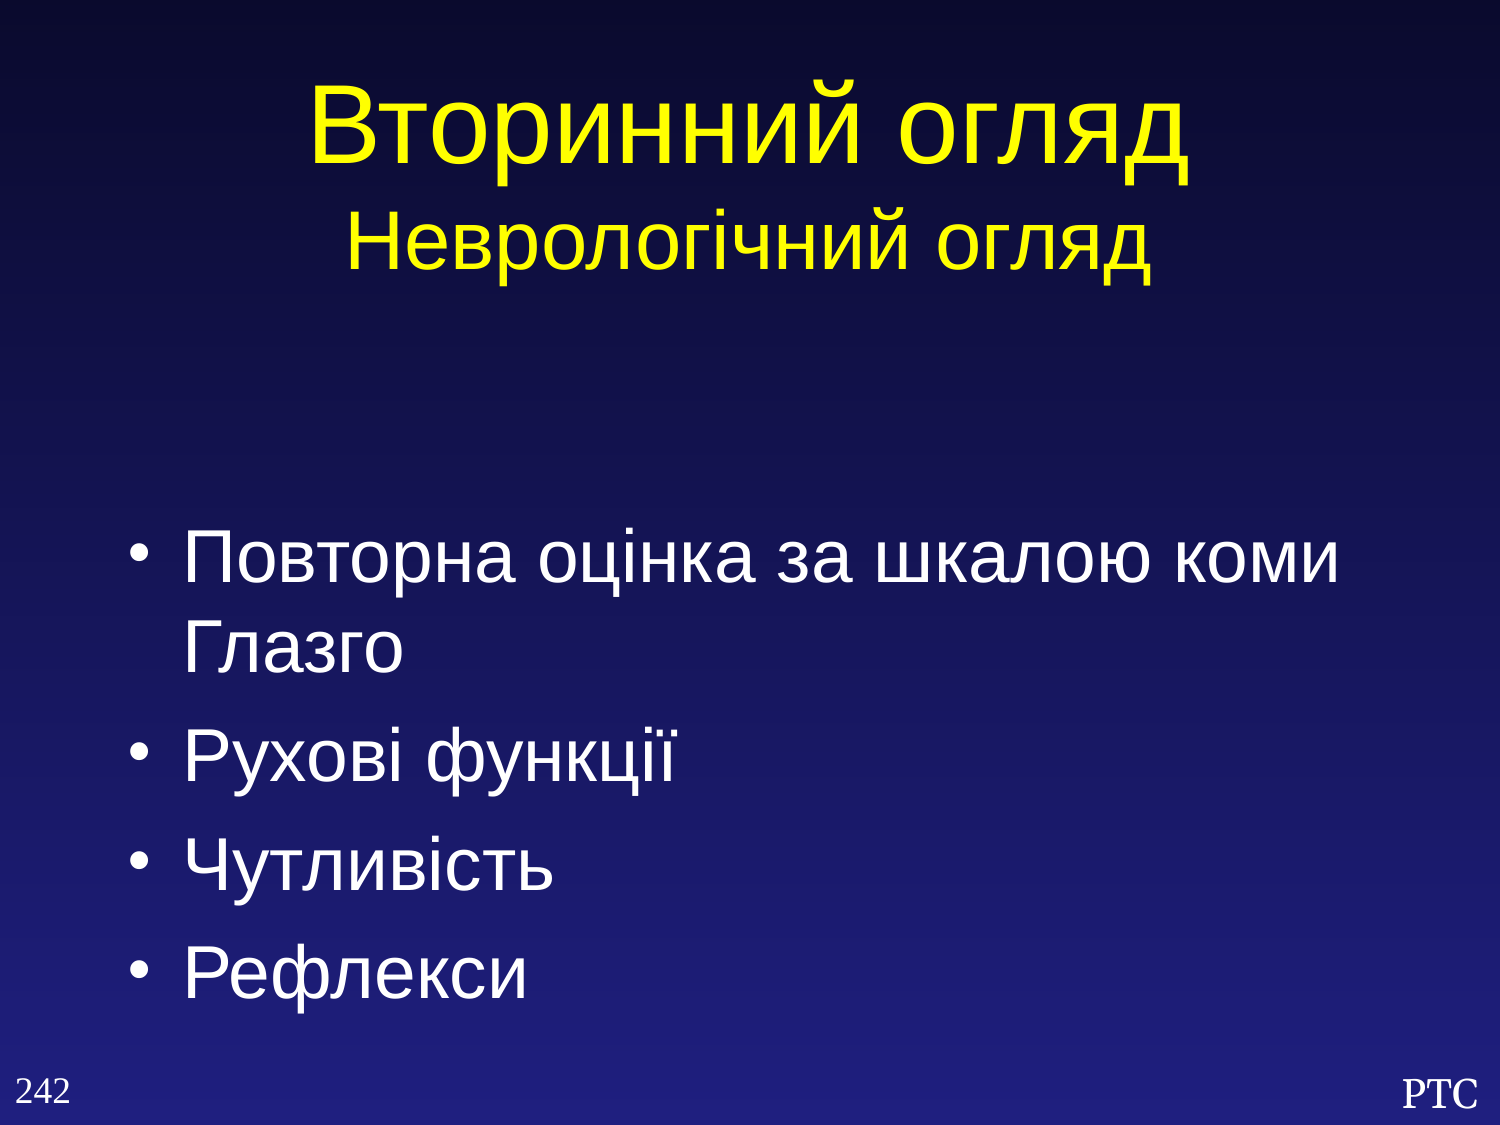

Вторинний огляд
Неврологічний огляд
Повторна оцінка за шкалою коми Глазго
Рухові функції
Чутливість
Рефлекси

242